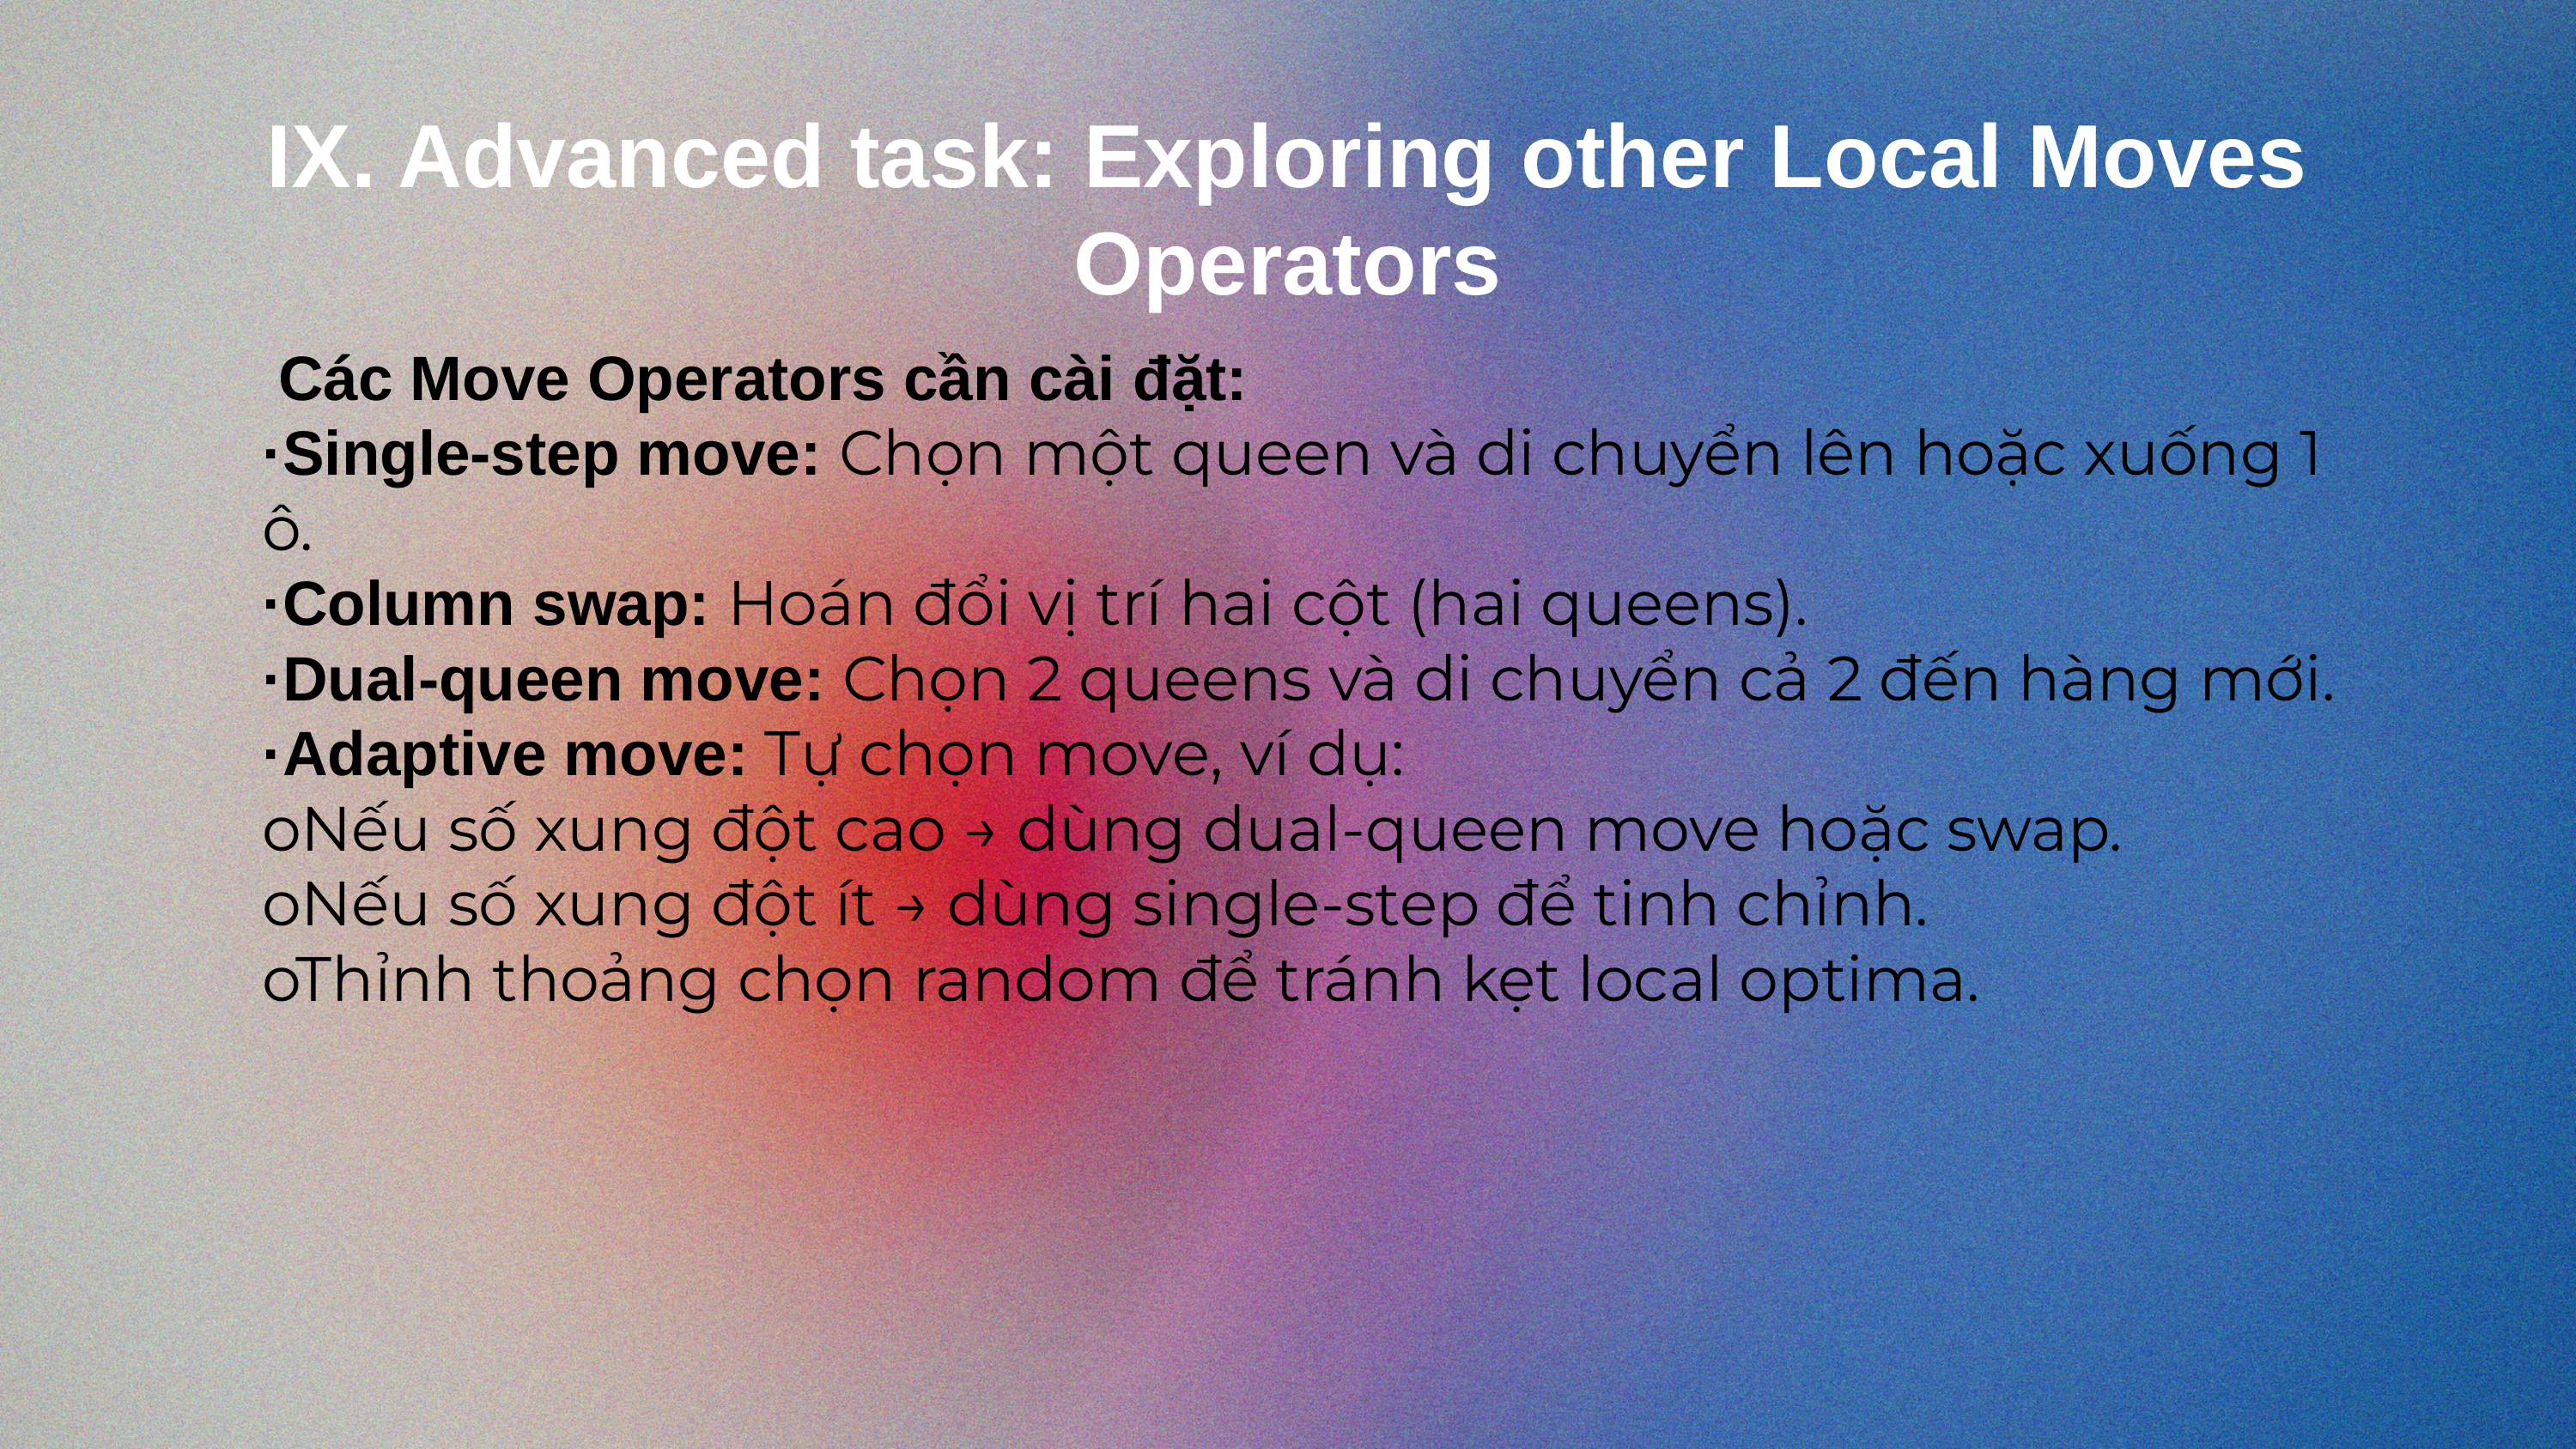

IX. Advanced task: Exploring other Local Moves Operators
 Các Move Operators cần cài đặt:
·Single-step move: Chọn một queen và di chuyển lên hoặc xuống 1 ô.
·Column swap: Hoán đổi vị trí hai cột (hai queens).
·Dual-queen move: Chọn 2 queens và di chuyển cả 2 đến hàng mới.
·Adaptive move: Tự chọn move, ví dụ:
oNếu số xung đột cao → dùng dual-queen move hoặc swap.
oNếu số xung đột ít → dùng single-step để tinh chỉnh.
oThỉnh thoảng chọn random để tránh kẹt local optima.